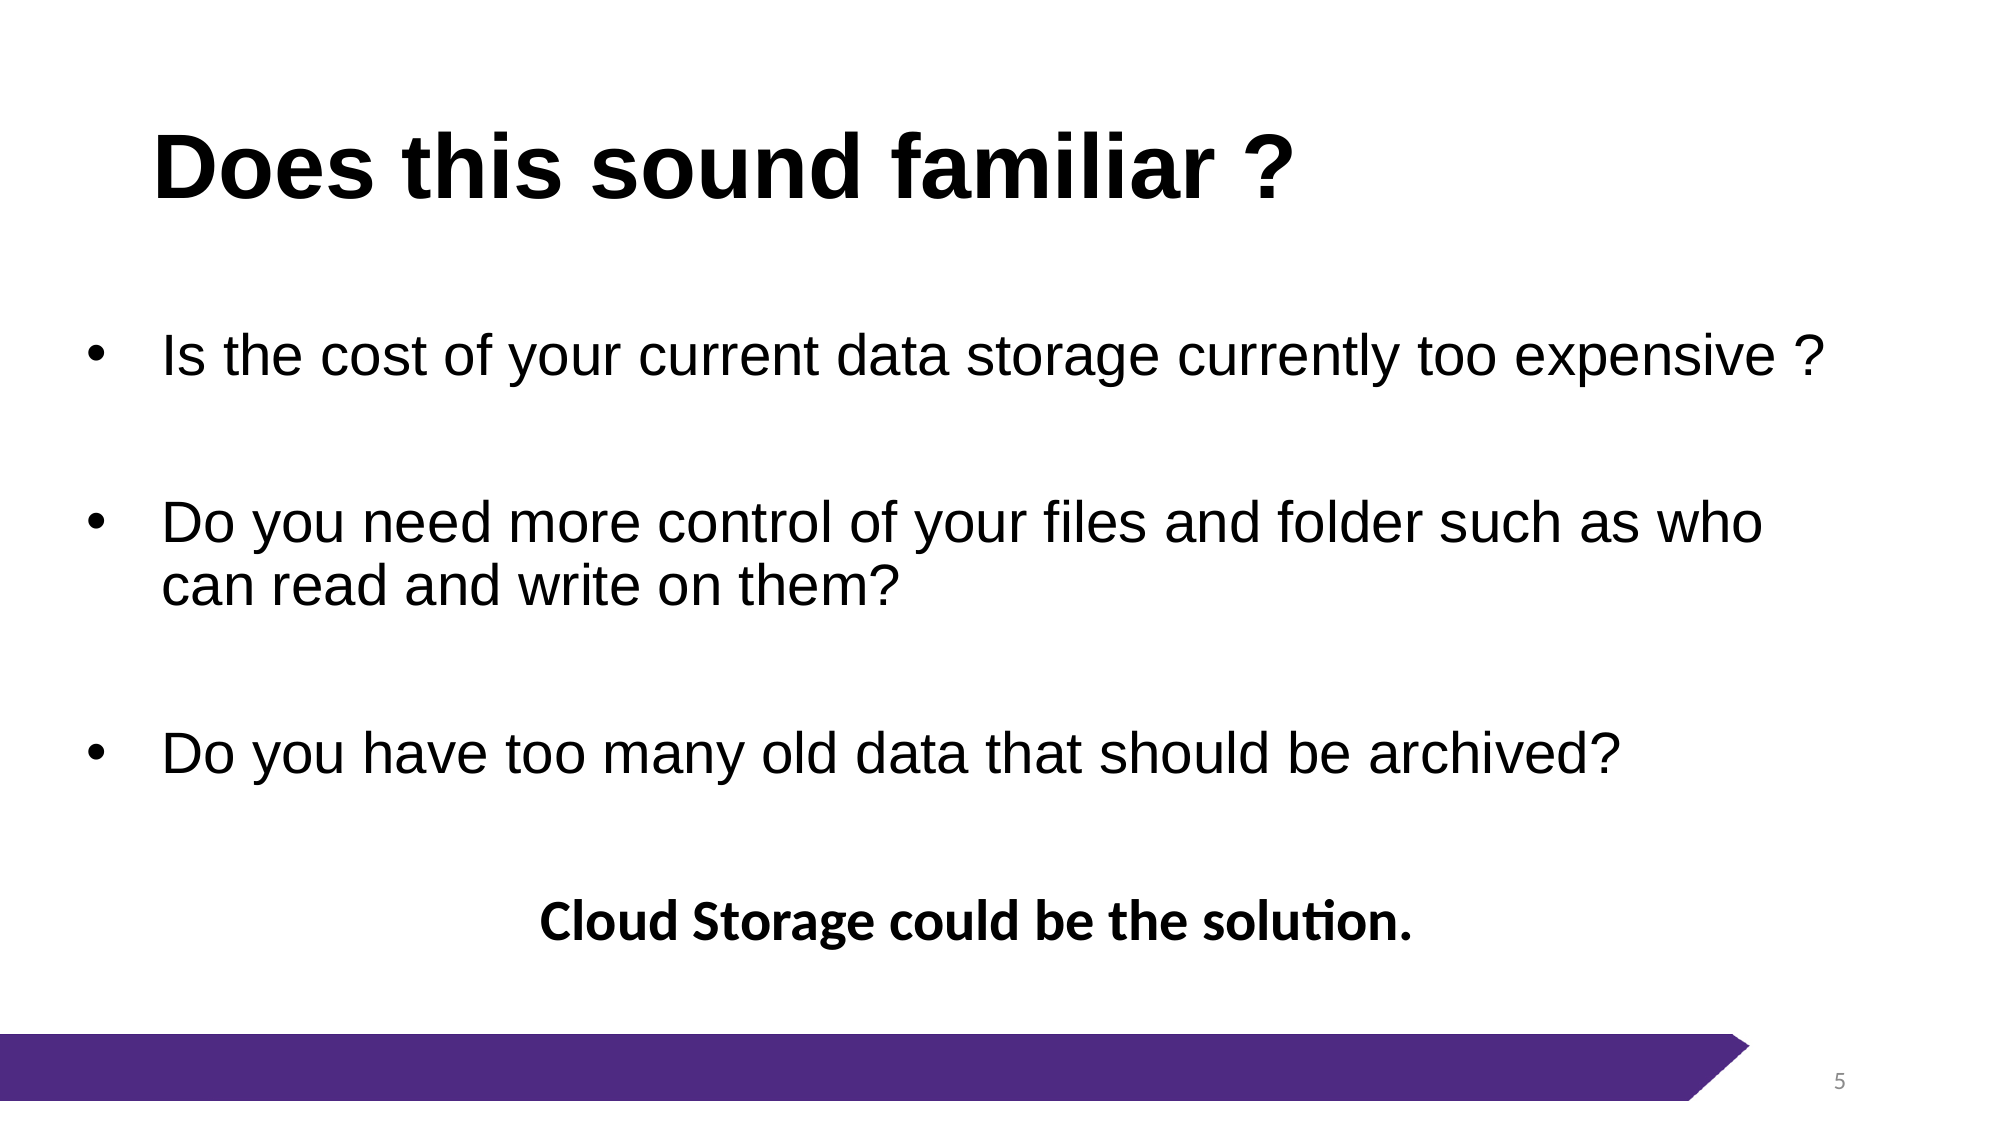

# Does this sound familiar ?

Is the cost of your current data storage currently too expensive ?

Do you need more control of your files and folder such as who can read and write on them?

Do you have too many old data that should be archived?

Cloud Storage could be the solution.

5